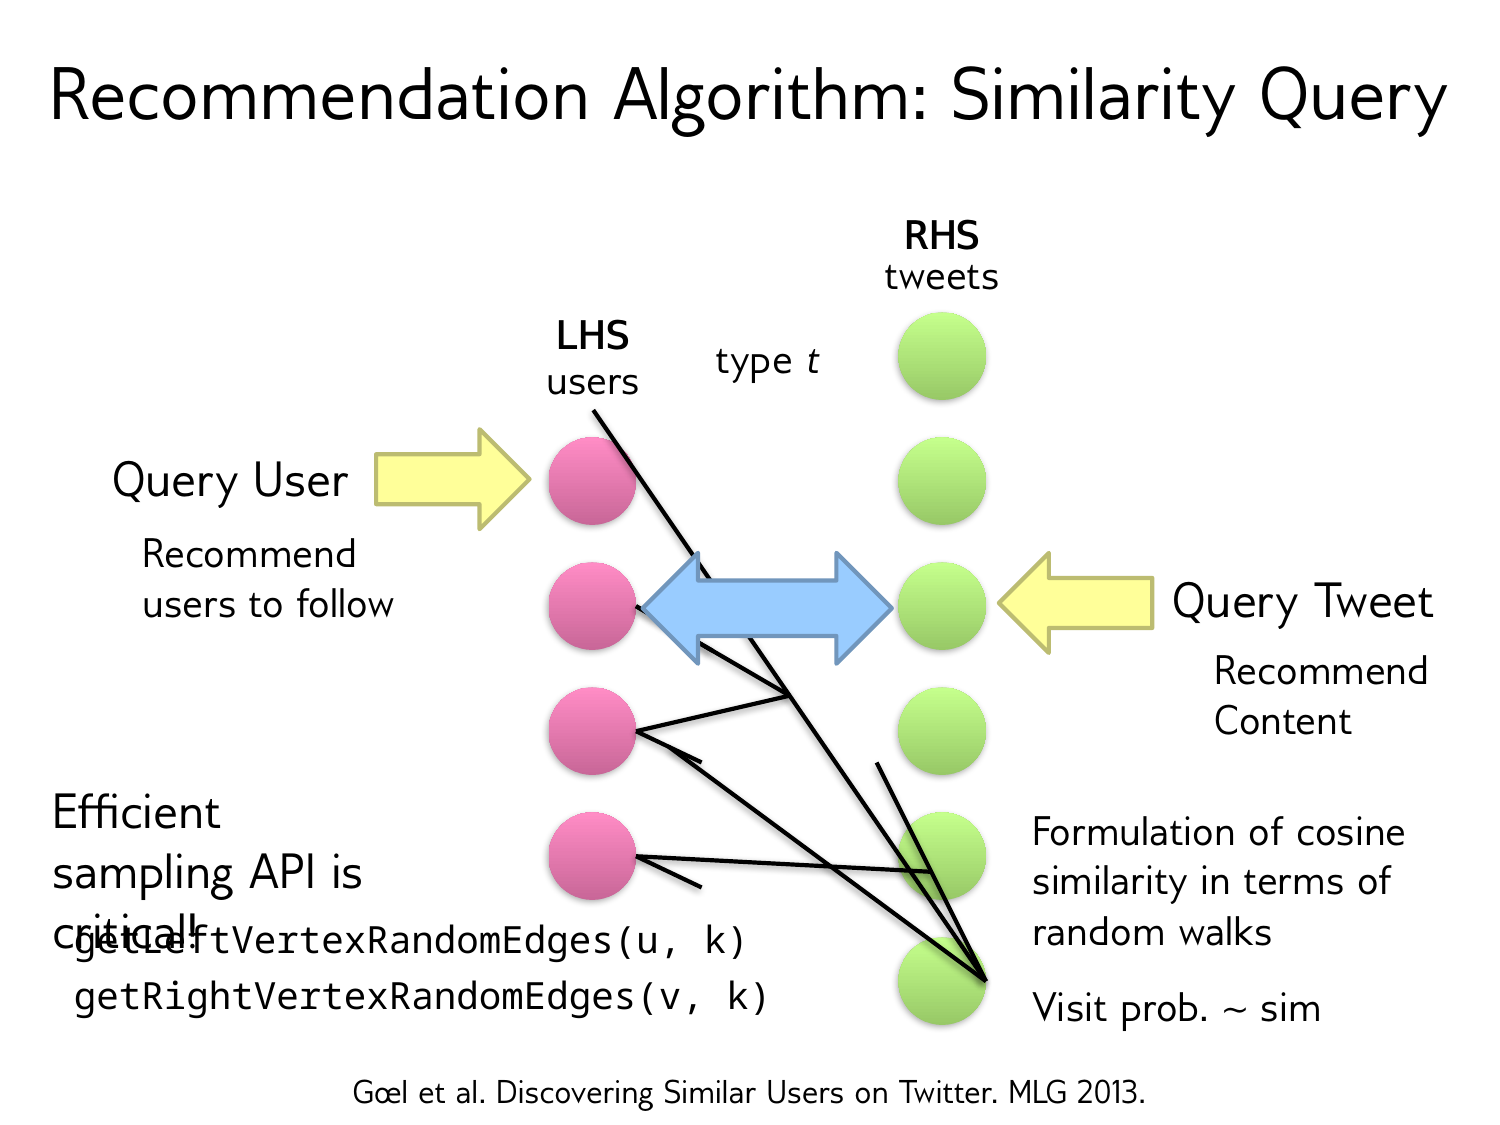

Recommendation Algorithm: Similarity Query
RHS
tweets
LHS

type t
users

Query User
Recommend users to follow

Query Tweet
Recommend Content
Efficient sampling API is critical!
Formulation of cosine similarity in terms of random walks
getLeftVertexRandomEdges(u, k)
getRightVertexRandomEdges(v, k)
Visit prob. ~ sim
Goel et al. Discovering Similar Users on Twitter. MLG 2013.